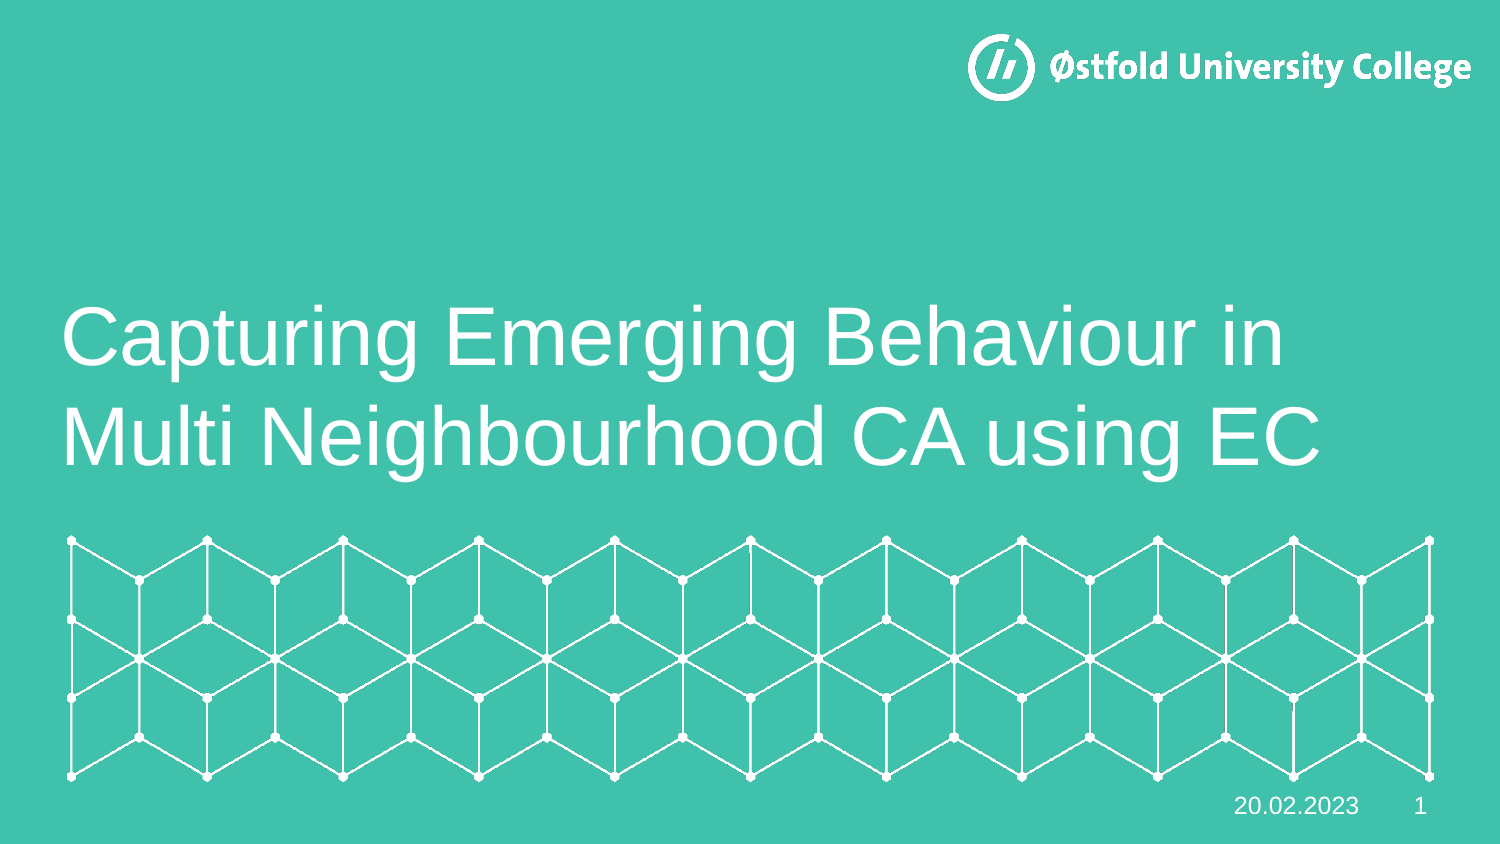

# Capturing Emerging Behaviour in Multi Neighbourhood CA using EC
1
20.02.2023